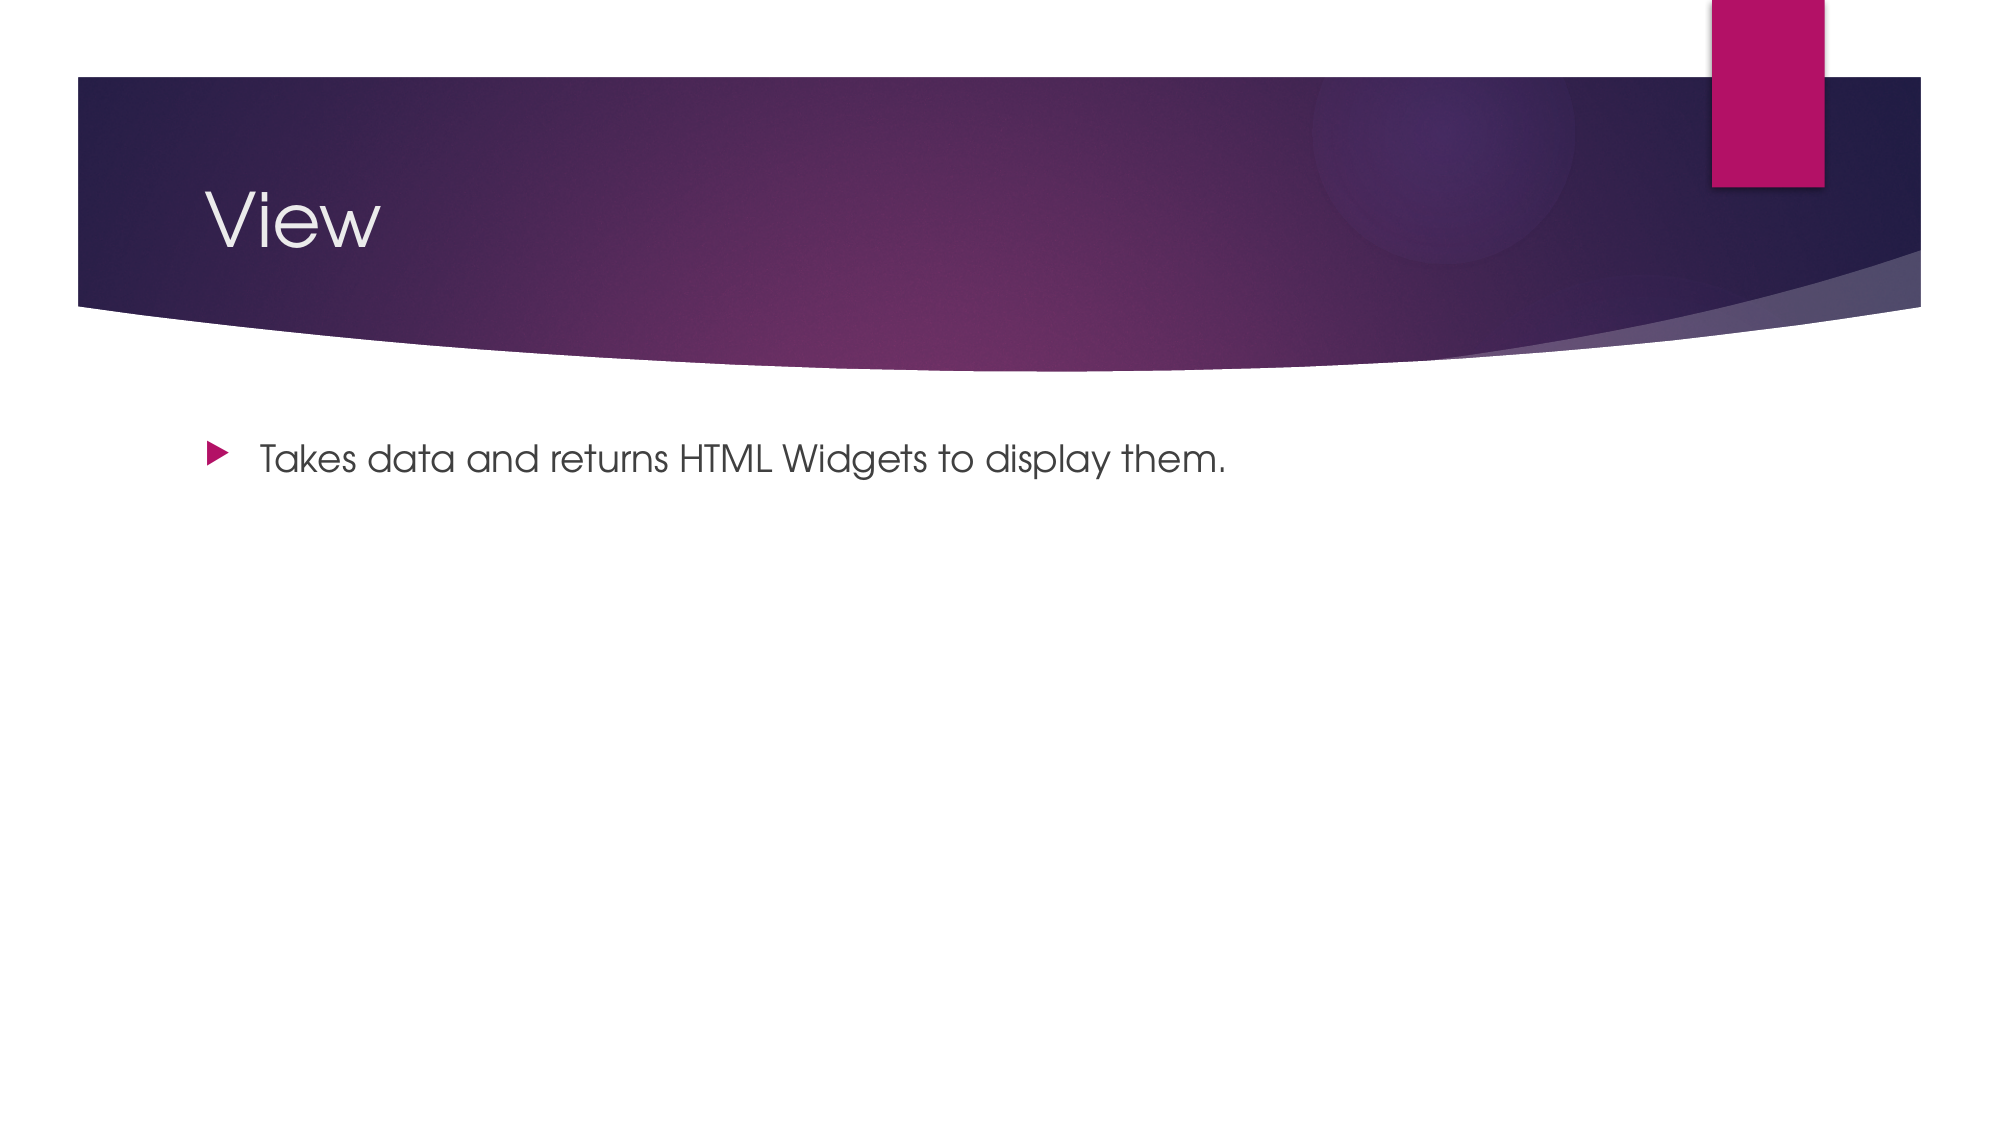

# View
Takes data and returns HTML Widgets to display them.